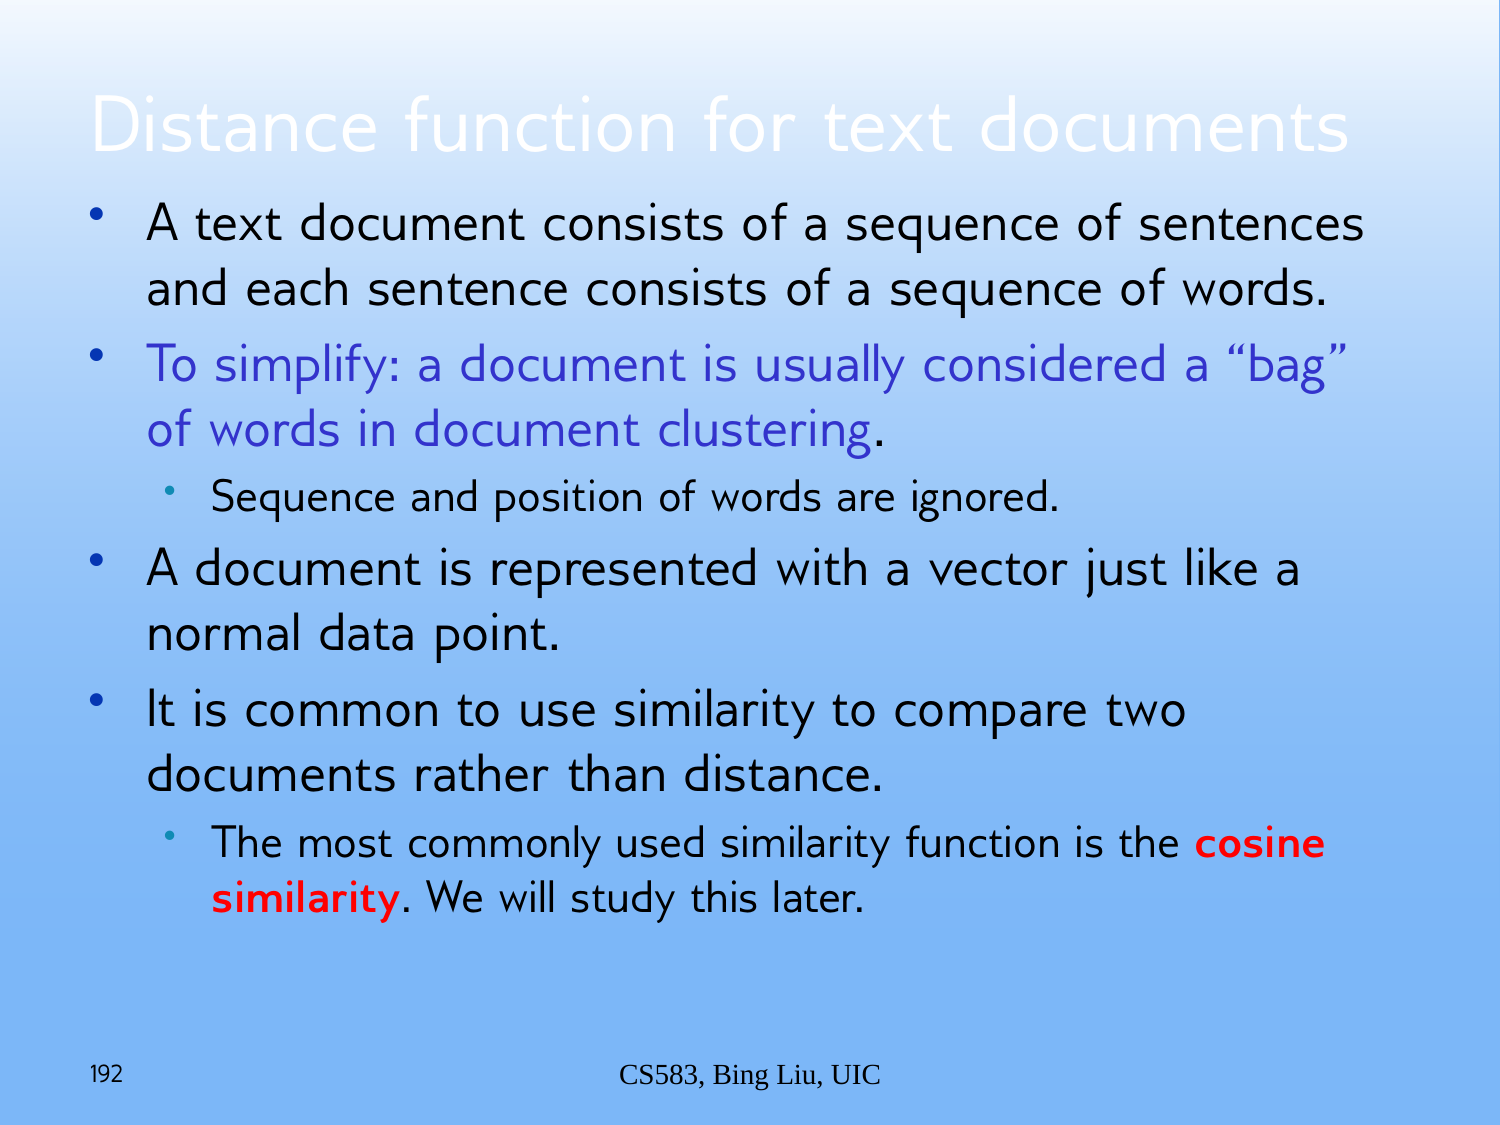

# Distance function for text documents
A text document consists of a sequence of sentences and each sentence consists of a sequence of words.
To simplify: a document is usually considered a “bag” of words in document clustering.
Sequence and position of words are ignored.
A document is represented with a vector just like a normal data point.
It is common to use similarity to compare two documents rather than distance.
The most commonly used similarity function is the cosine similarity. We will study this later.
192
CS583, Bing Liu, UIC